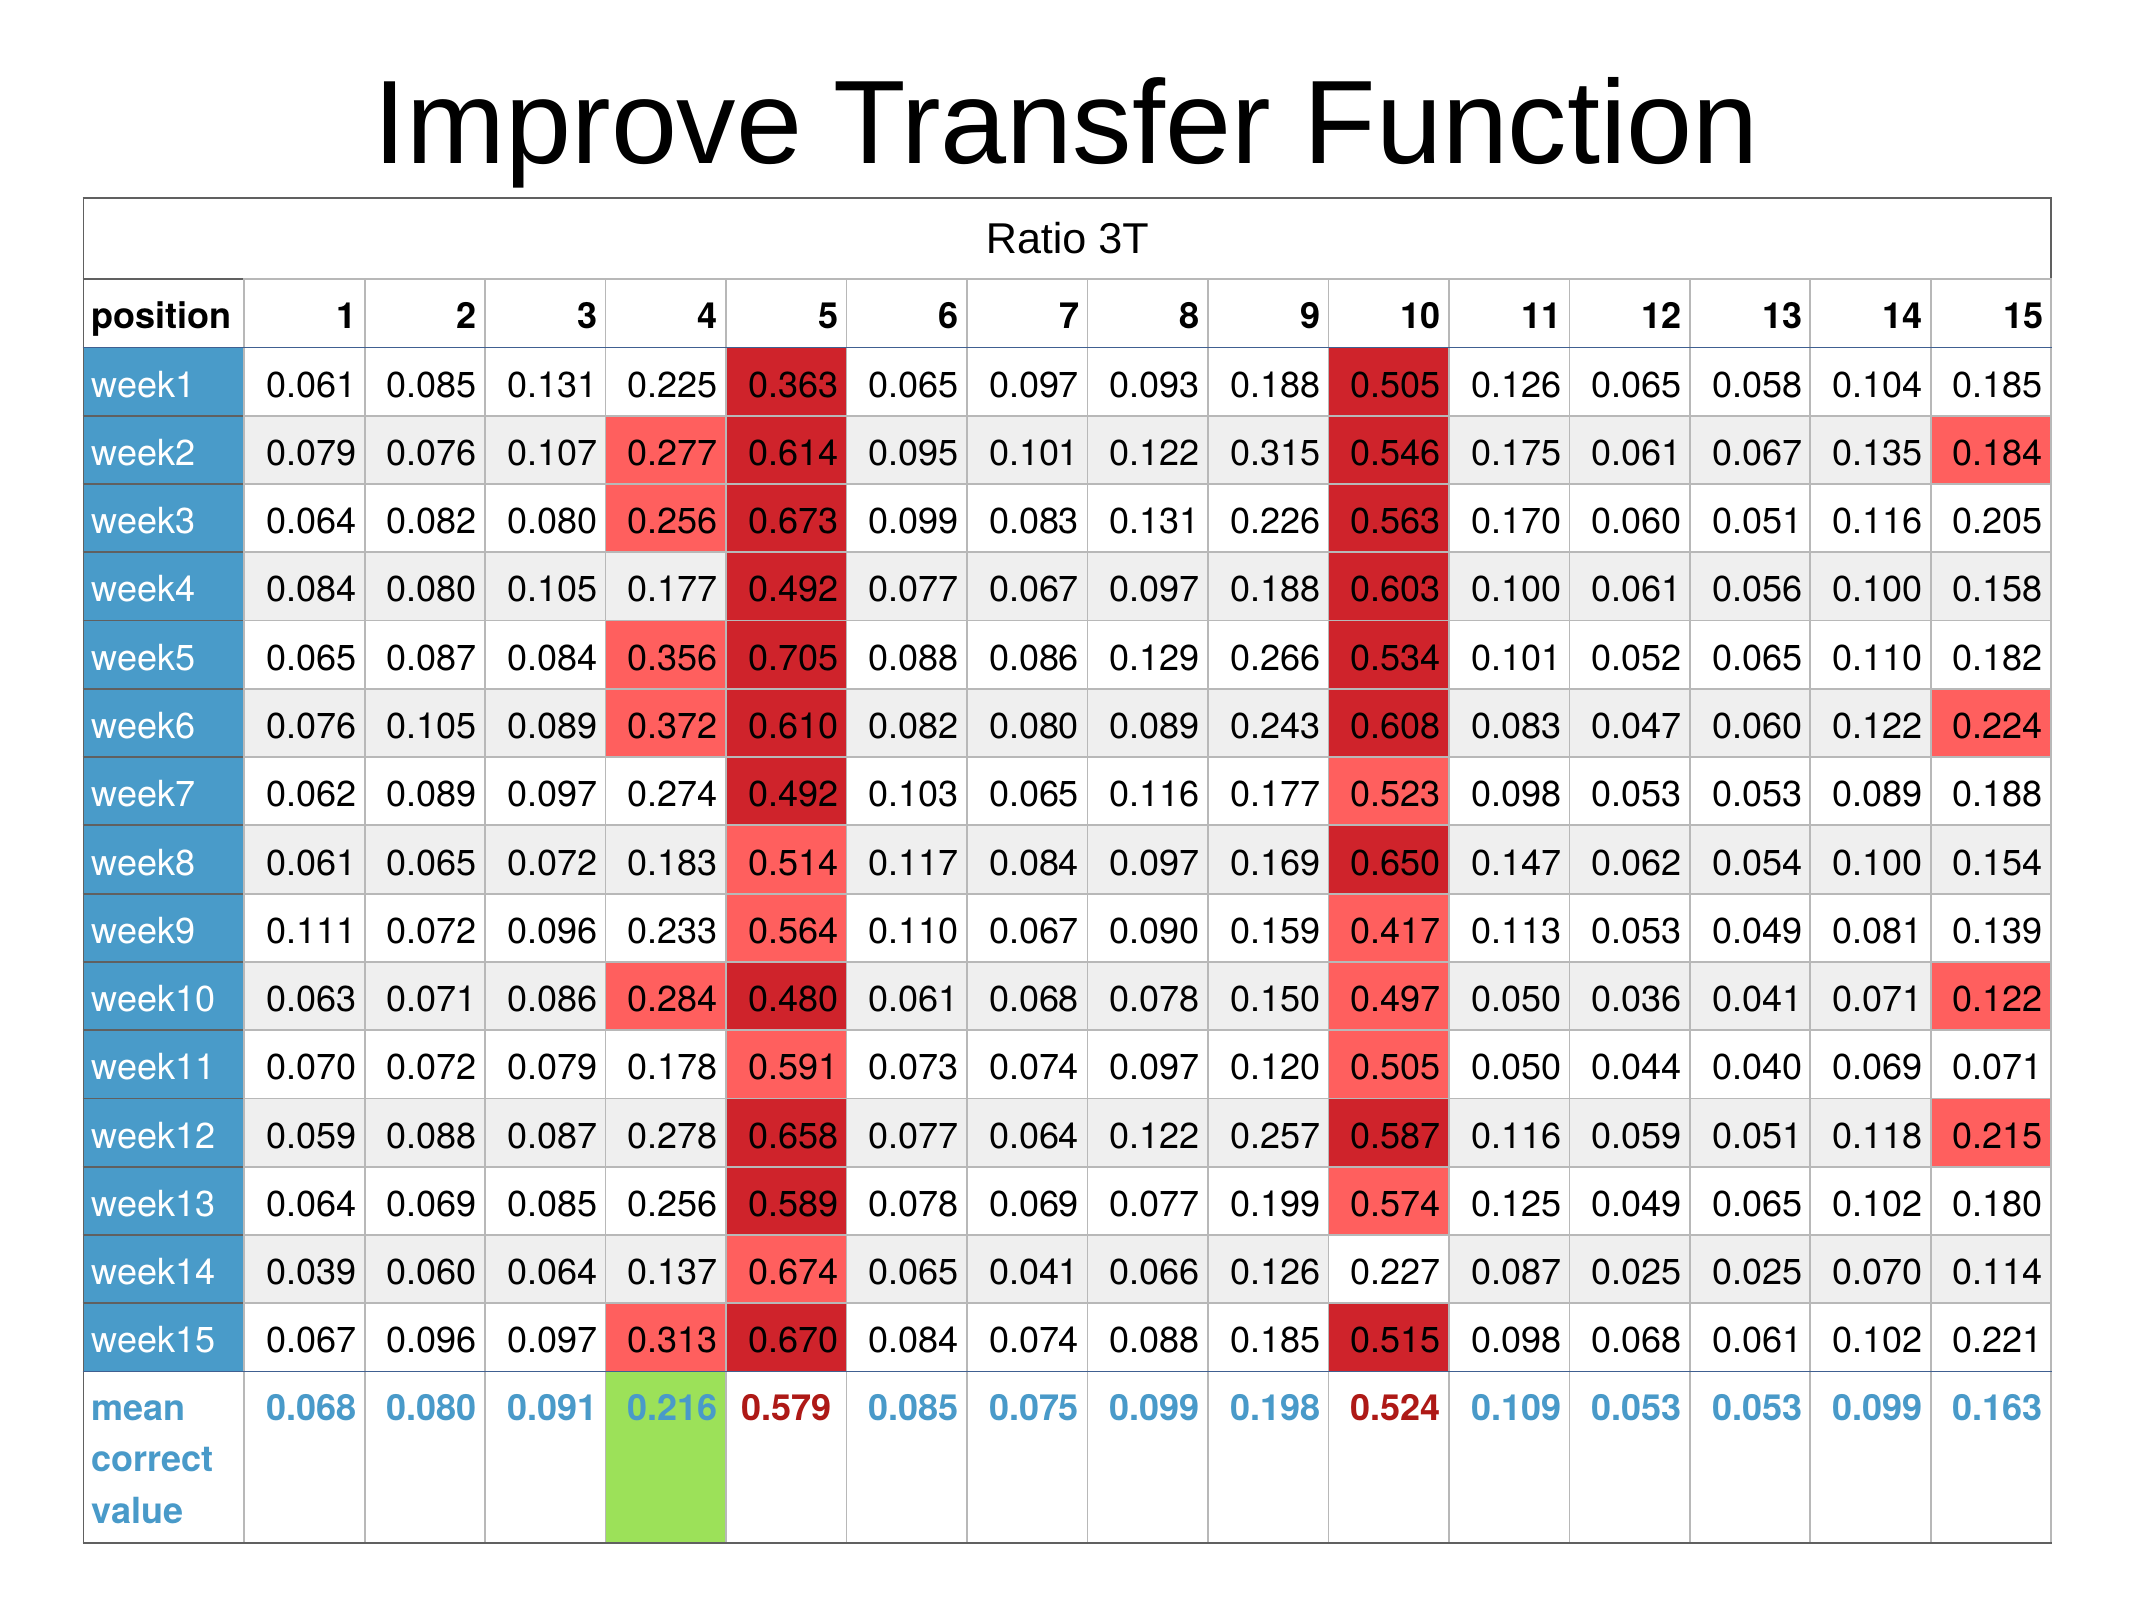

Improve Transfer Function
| Ratio 3T |  |  |  |  |  |  |  |  |  |  |  |  |  |  |  |
| --- | --- | --- | --- | --- | --- | --- | --- | --- | --- | --- | --- | --- | --- | --- | --- |
| position | 1 | 2 | 3 | 4 | 5 | 6 | 7 | 8 | 9 | 10 | 11 | 12 | 13 | 14 | 15 |
| week1 | 0.061 | 0.085 | 0.131 | 0.225 | 0.363 | 0.065 | 0.097 | 0.093 | 0.188 | 0.505 | 0.126 | 0.065 | 0.058 | 0.104 | 0.185 |
| week2 | 0.079 | 0.076 | 0.107 | 0.277 | 0.614 | 0.095 | 0.101 | 0.122 | 0.315 | 0.546 | 0.175 | 0.061 | 0.067 | 0.135 | 0.184 |
| week3 | 0.064 | 0.082 | 0.080 | 0.256 | 0.673 | 0.099 | 0.083 | 0.131 | 0.226 | 0.563 | 0.170 | 0.060 | 0.051 | 0.116 | 0.205 |
| week4 | 0.084 | 0.080 | 0.105 | 0.177 | 0.492 | 0.077 | 0.067 | 0.097 | 0.188 | 0.603 | 0.100 | 0.061 | 0.056 | 0.100 | 0.158 |
| week5 | 0.065 | 0.087 | 0.084 | 0.356 | 0.705 | 0.088 | 0.086 | 0.129 | 0.266 | 0.534 | 0.101 | 0.052 | 0.065 | 0.110 | 0.182 |
| week6 | 0.076 | 0.105 | 0.089 | 0.372 | 0.610 | 0.082 | 0.080 | 0.089 | 0.243 | 0.608 | 0.083 | 0.047 | 0.060 | 0.122 | 0.224 |
| week7 | 0.062 | 0.089 | 0.097 | 0.274 | 0.492 | 0.103 | 0.065 | 0.116 | 0.177 | 0.523 | 0.098 | 0.053 | 0.053 | 0.089 | 0.188 |
| week8 | 0.061 | 0.065 | 0.072 | 0.183 | 0.514 | 0.117 | 0.084 | 0.097 | 0.169 | 0.650 | 0.147 | 0.062 | 0.054 | 0.100 | 0.154 |
| week9 | 0.111 | 0.072 | 0.096 | 0.233 | 0.564 | 0.110 | 0.067 | 0.090 | 0.159 | 0.417 | 0.113 | 0.053 | 0.049 | 0.081 | 0.139 |
| week10 | 0.063 | 0.071 | 0.086 | 0.284 | 0.480 | 0.061 | 0.068 | 0.078 | 0.150 | 0.497 | 0.050 | 0.036 | 0.041 | 0.071 | 0.122 |
| week11 | 0.070 | 0.072 | 0.079 | 0.178 | 0.591 | 0.073 | 0.074 | 0.097 | 0.120 | 0.505 | 0.050 | 0.044 | 0.040 | 0.069 | 0.071 |
| week12 | 0.059 | 0.088 | 0.087 | 0.278 | 0.658 | 0.077 | 0.064 | 0.122 | 0.257 | 0.587 | 0.116 | 0.059 | 0.051 | 0.118 | 0.215 |
| week13 | 0.064 | 0.069 | 0.085 | 0.256 | 0.589 | 0.078 | 0.069 | 0.077 | 0.199 | 0.574 | 0.125 | 0.049 | 0.065 | 0.102 | 0.180 |
| week14 | 0.039 | 0.060 | 0.064 | 0.137 | 0.674 | 0.065 | 0.041 | 0.066 | 0.126 | 0.227 | 0.087 | 0.025 | 0.025 | 0.070 | 0.114 |
| week15 | 0.067 | 0.096 | 0.097 | 0.313 | 0.670 | 0.084 | 0.074 | 0.088 | 0.185 | 0.515 | 0.098 | 0.068 | 0.061 | 0.102 | 0.221 |
| mean correct value | 0.068 | 0.080 | 0.091 | 0.216 | 0.579 | 0.085 | 0.075 | 0.099 | 0.198 | 0.524 | 0.109 | 0.053 | 0.053 | 0.099 | 0.163 |